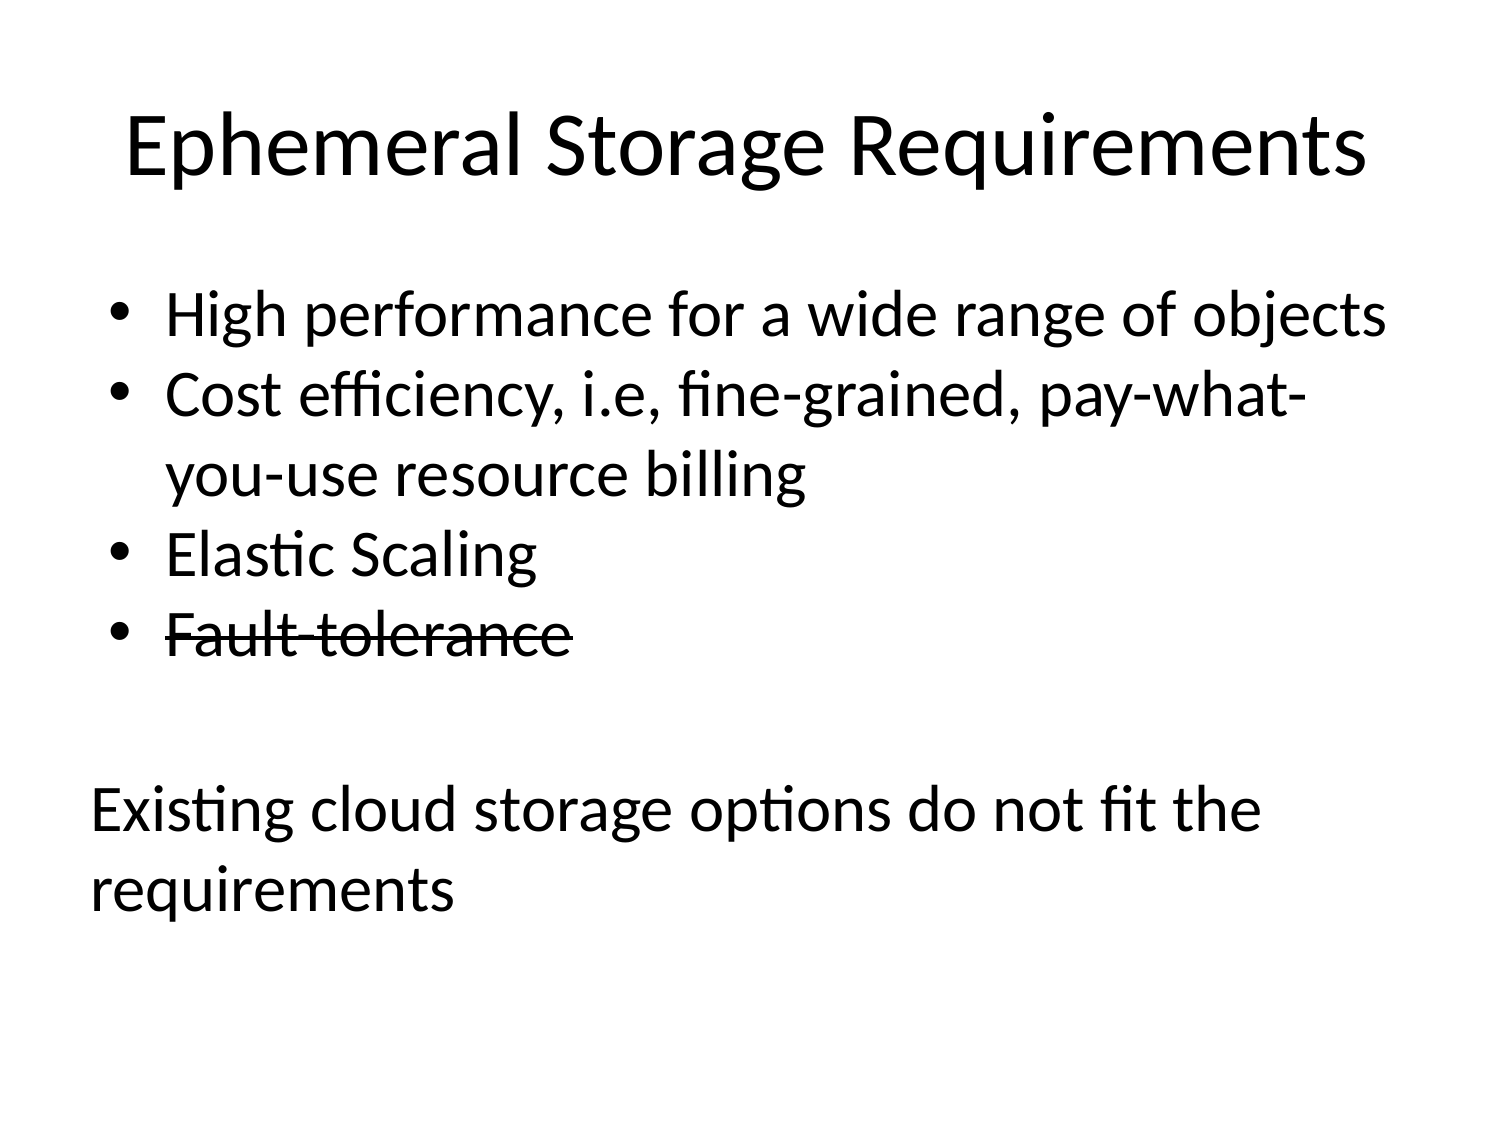

# Ephemeral Storage Requirements
High performance for a wide range of objects
Cost efficiency, i.e, fine-grained, pay-what-you-use resource billing
Elastic Scaling
Fault-tolerance

Existing cloud storage options do not fit the requirements